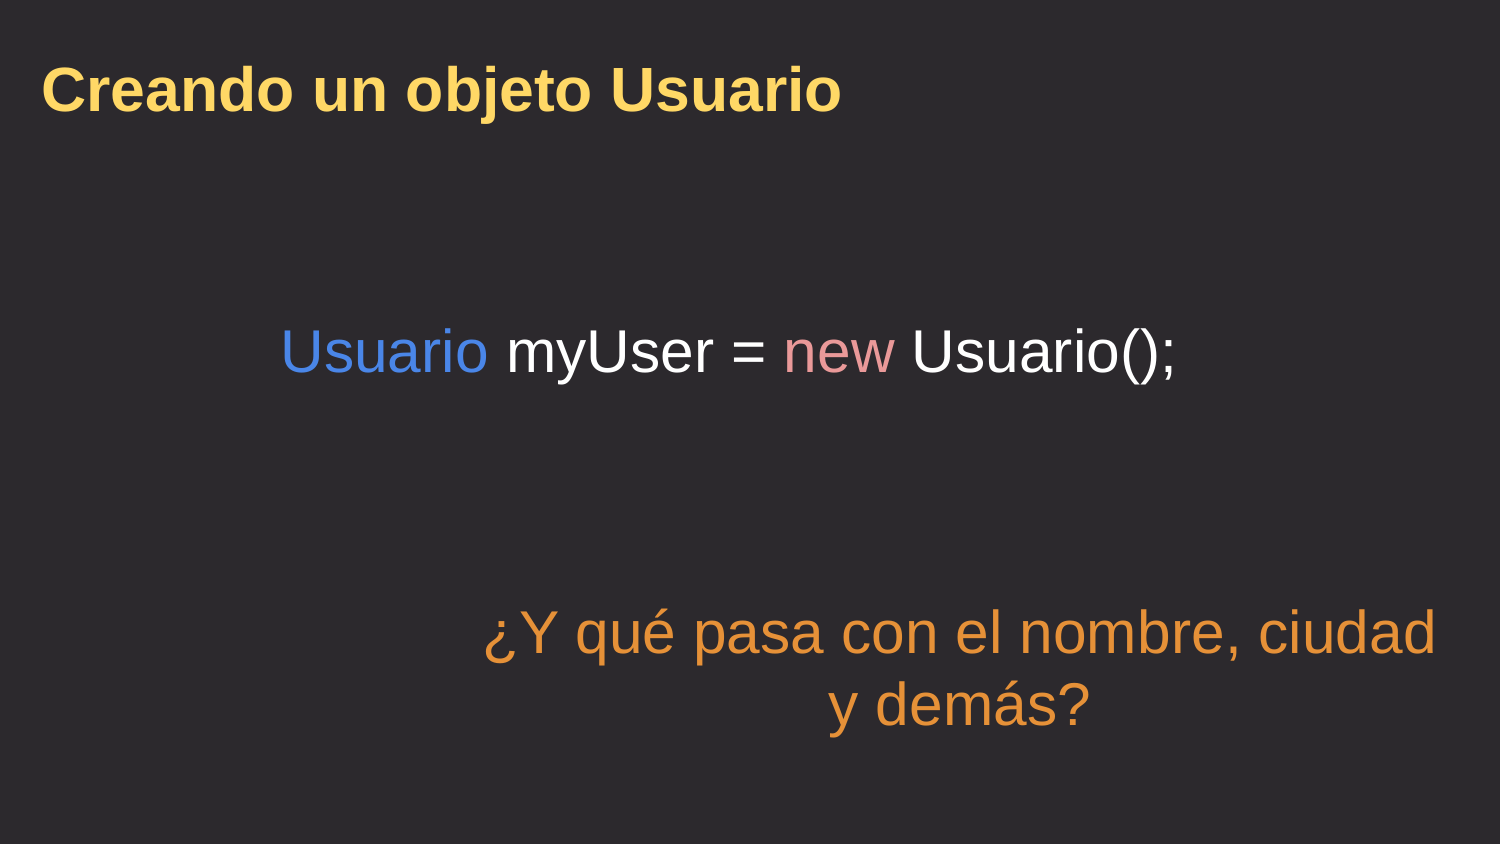

# Creando un objeto Usuario
Usuario myUser = new Usuario();
¿Y qué pasa con el nombre, ciudad y demás?